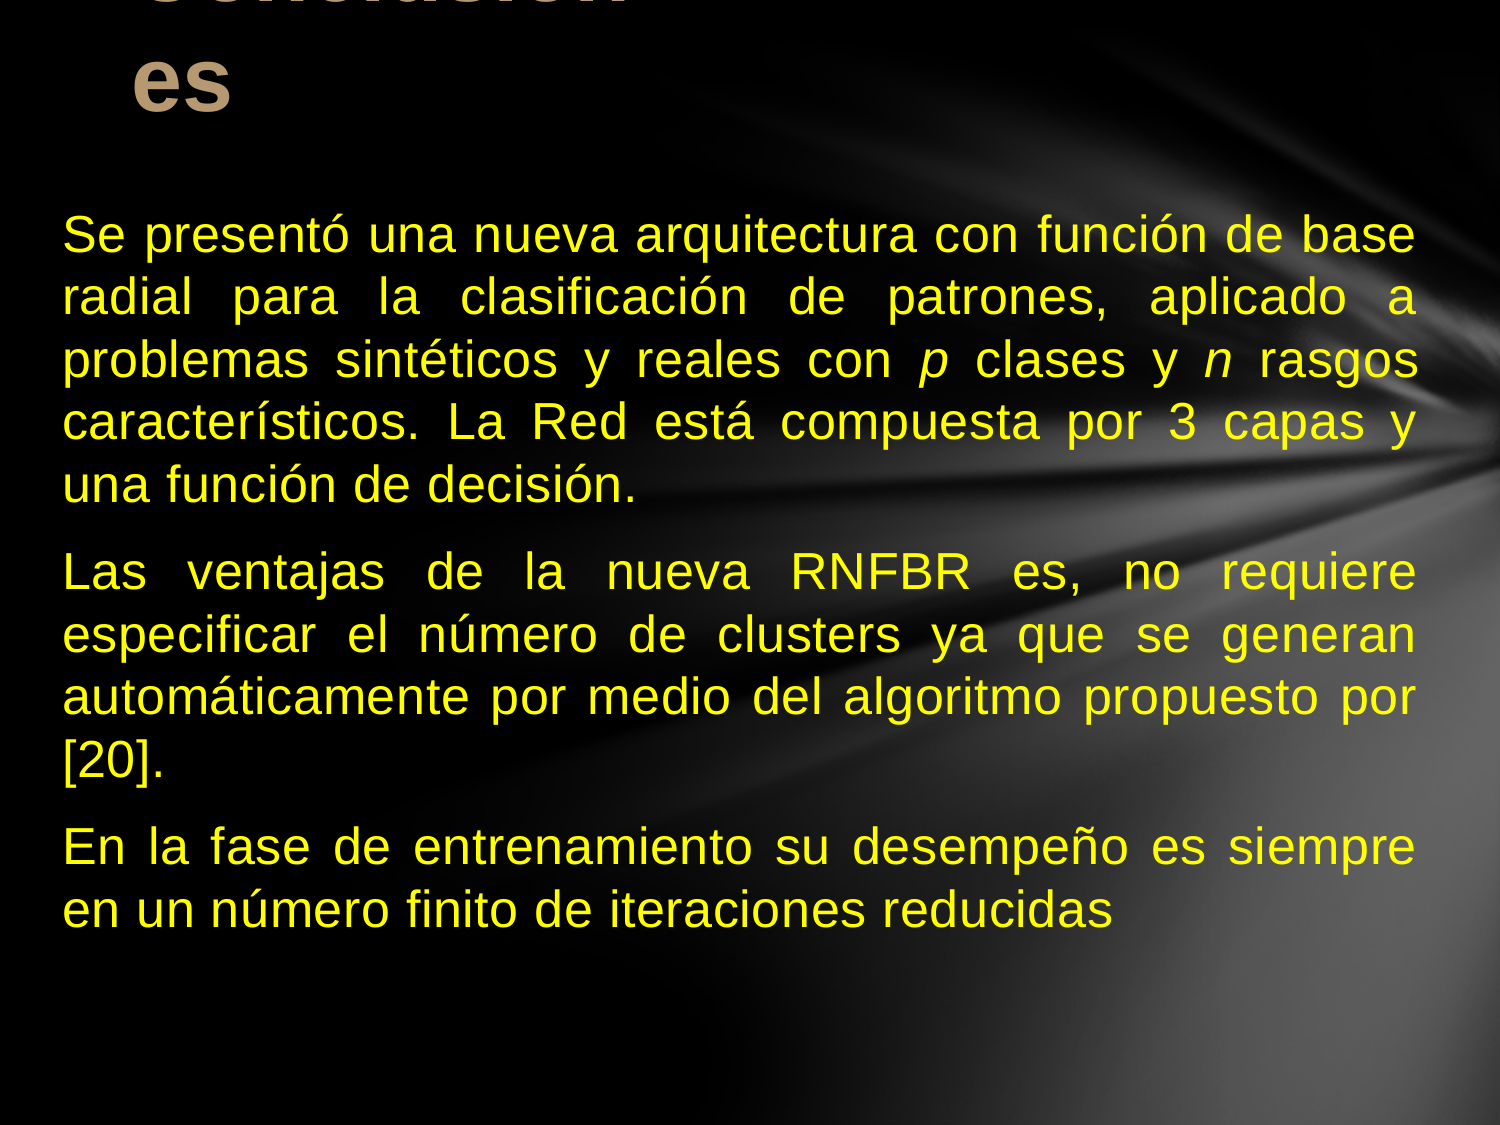

# Conclusiones
Se presentó una nueva arquitectura con función de base radial para la clasificación de patrones, aplicado a problemas sintéticos y reales con p clases y n rasgos característicos. La Red está compuesta por 3 capas y una función de decisión.
Las ventajas de la nueva RNFBR es, no requiere especificar el número de clusters ya que se generan automáticamente por medio del algoritmo propuesto por [20].
En la fase de entrenamiento su desempeño es siempre en un número finito de iteraciones reducidas